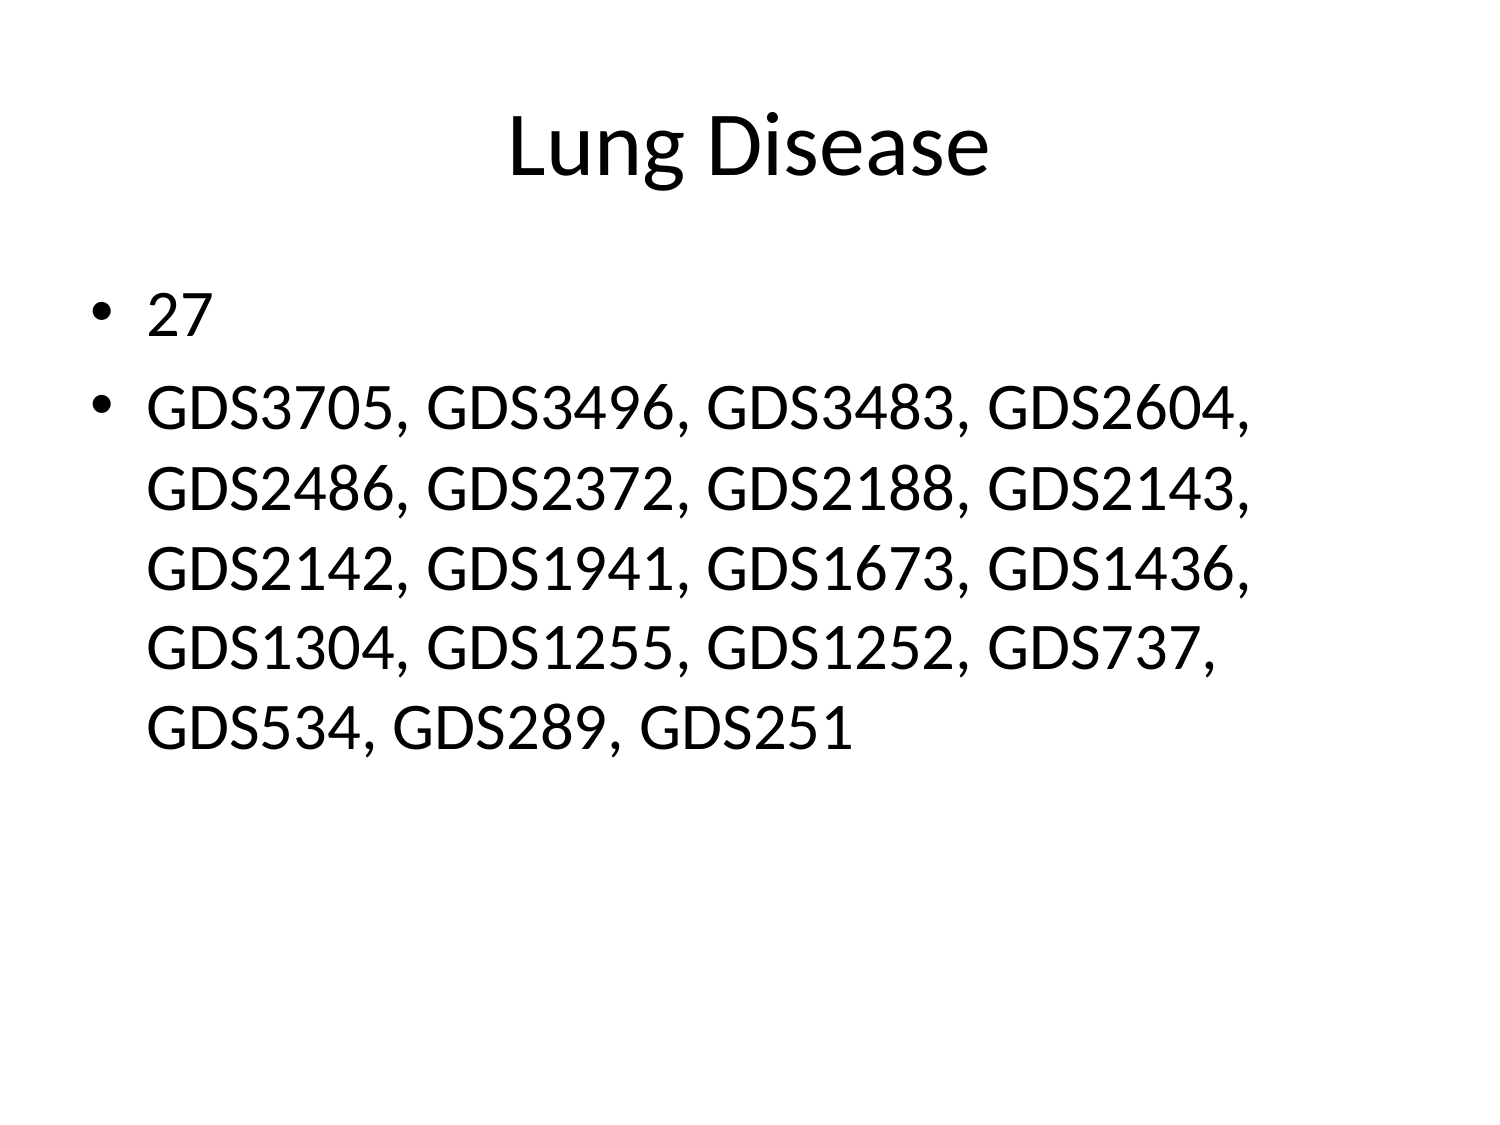

# Lung Disease
27
GDS3705, GDS3496, GDS3483, GDS2604, GDS2486, GDS2372, GDS2188, GDS2143, GDS2142, GDS1941, GDS1673, GDS1436, GDS1304, GDS1255, GDS1252, GDS737, GDS534, GDS289, GDS251